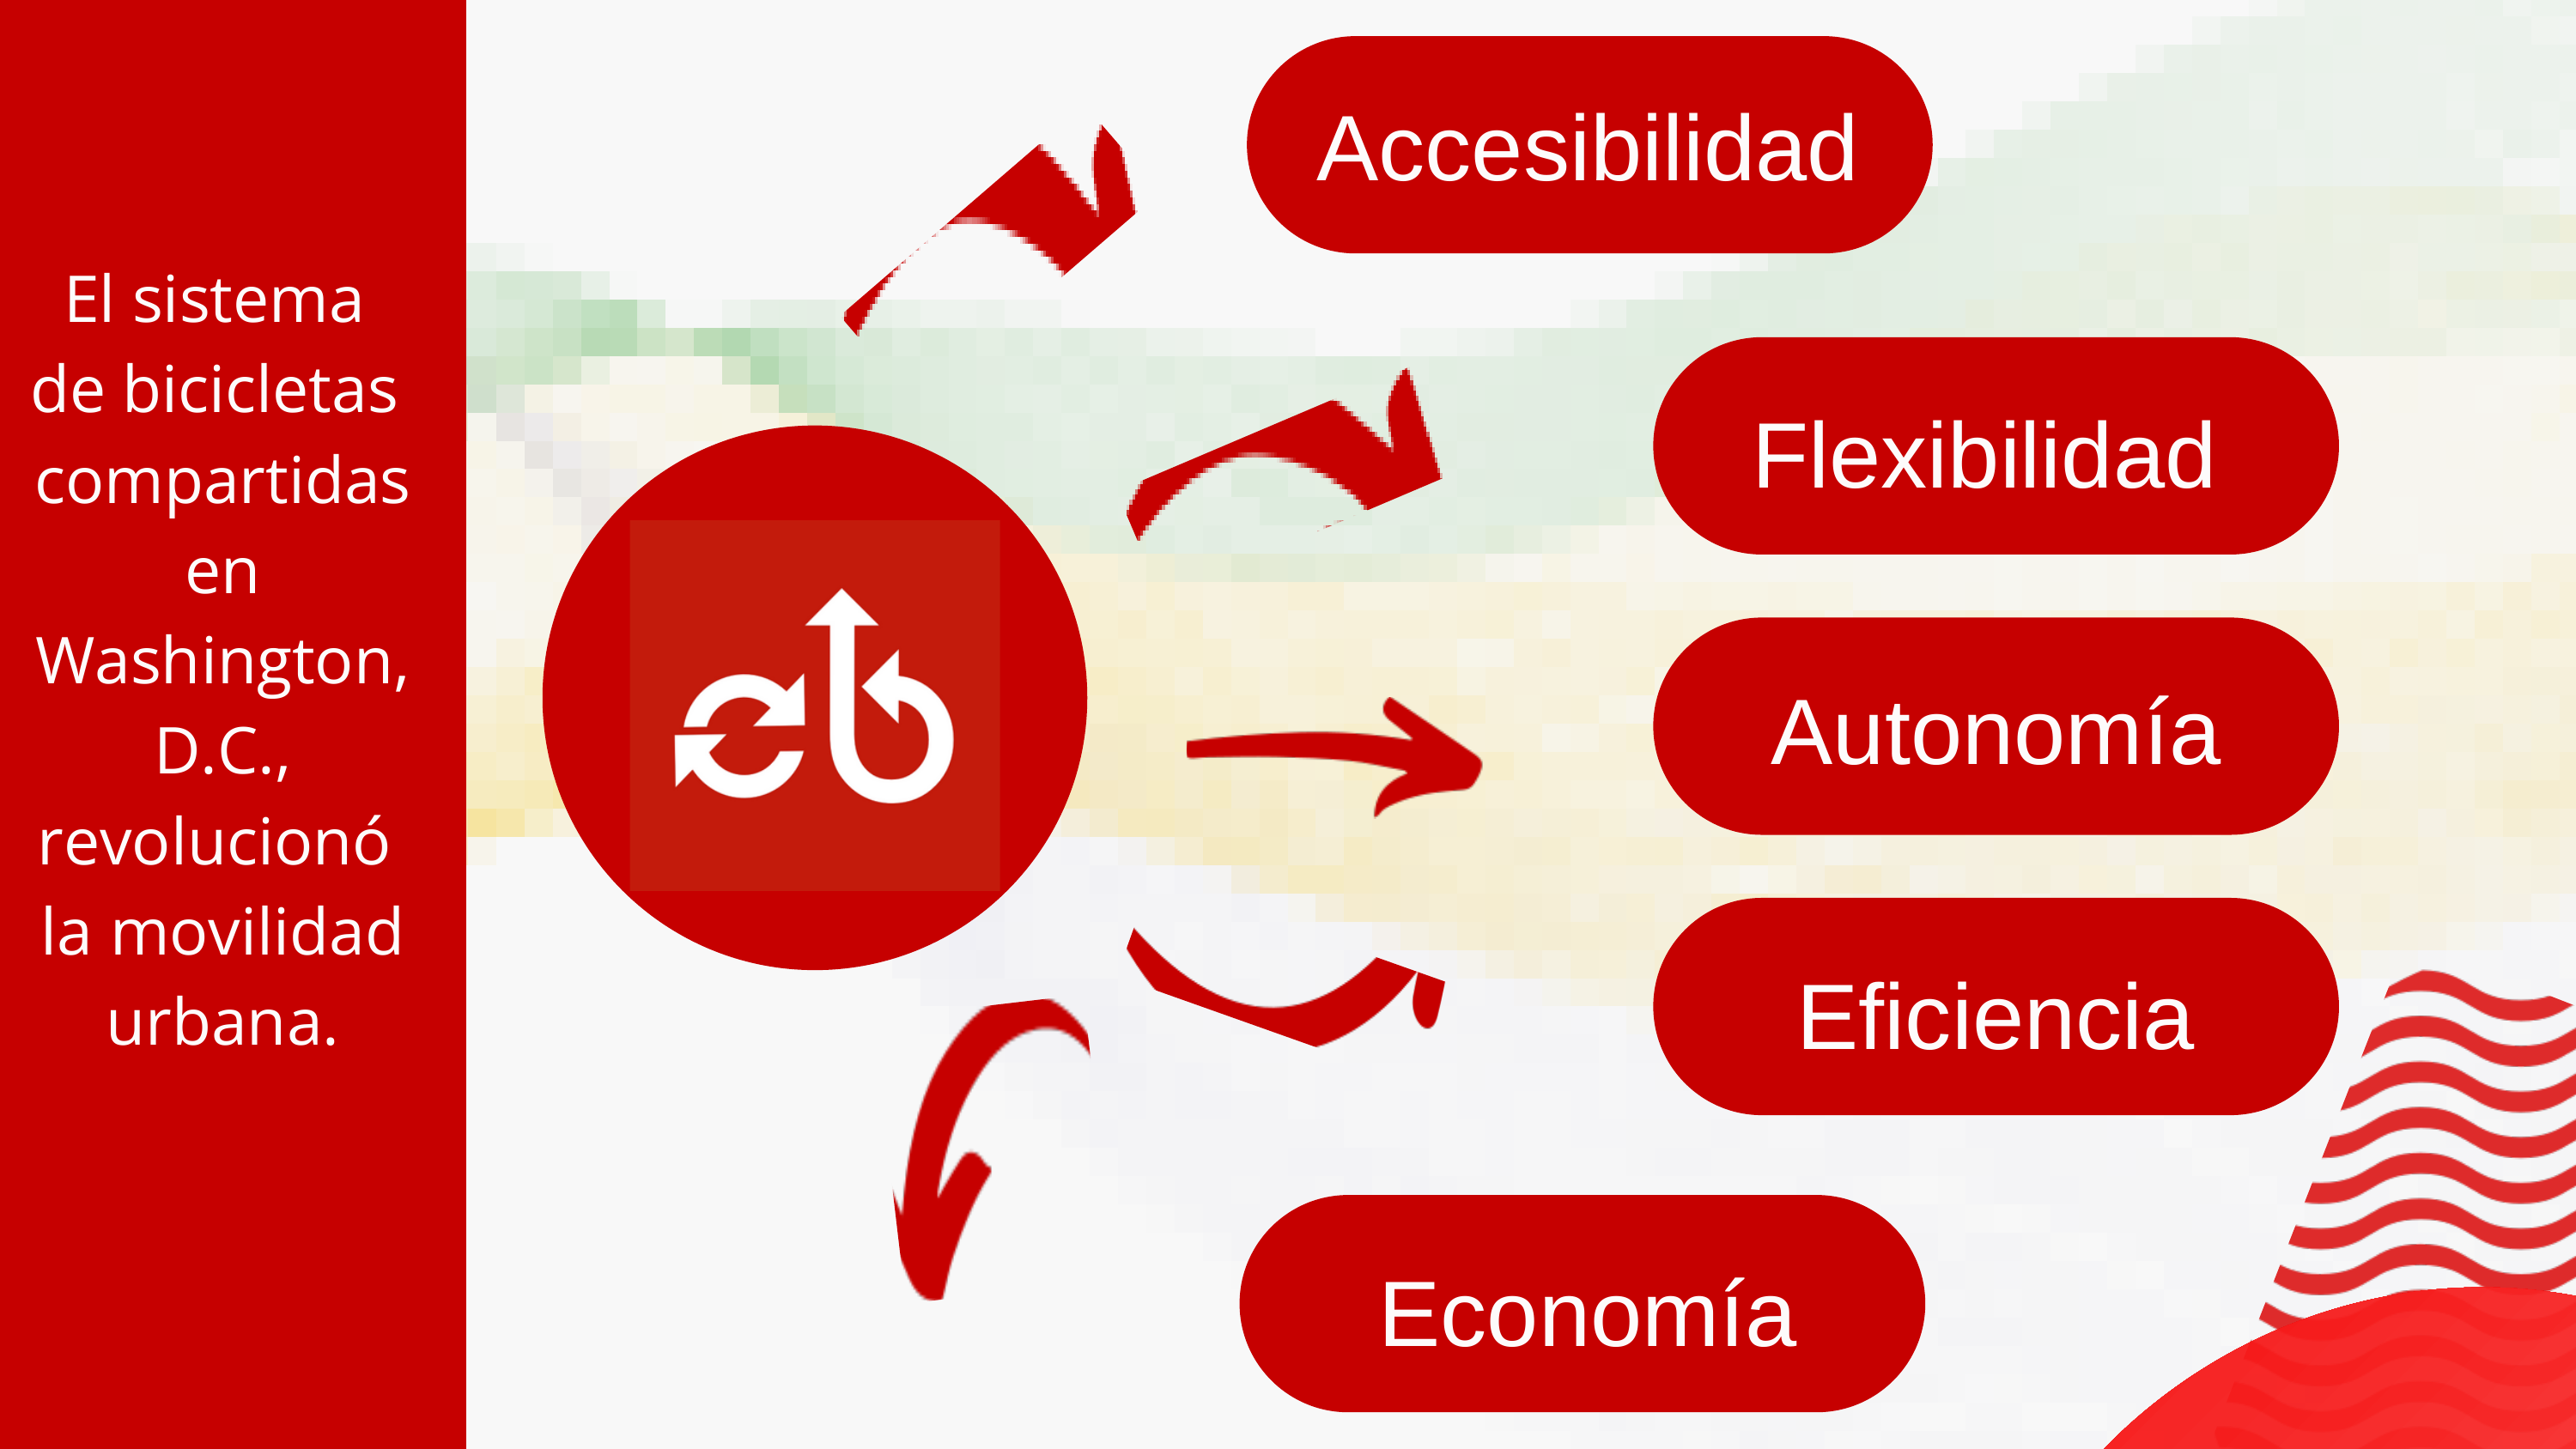

Accesibilidad

El sistema
de bicicletas
compartidas en Washington, D.C., revolucionó
la movilidad
 urbana.

Flexibilidad

Autonomía

Eficiencia

Economía